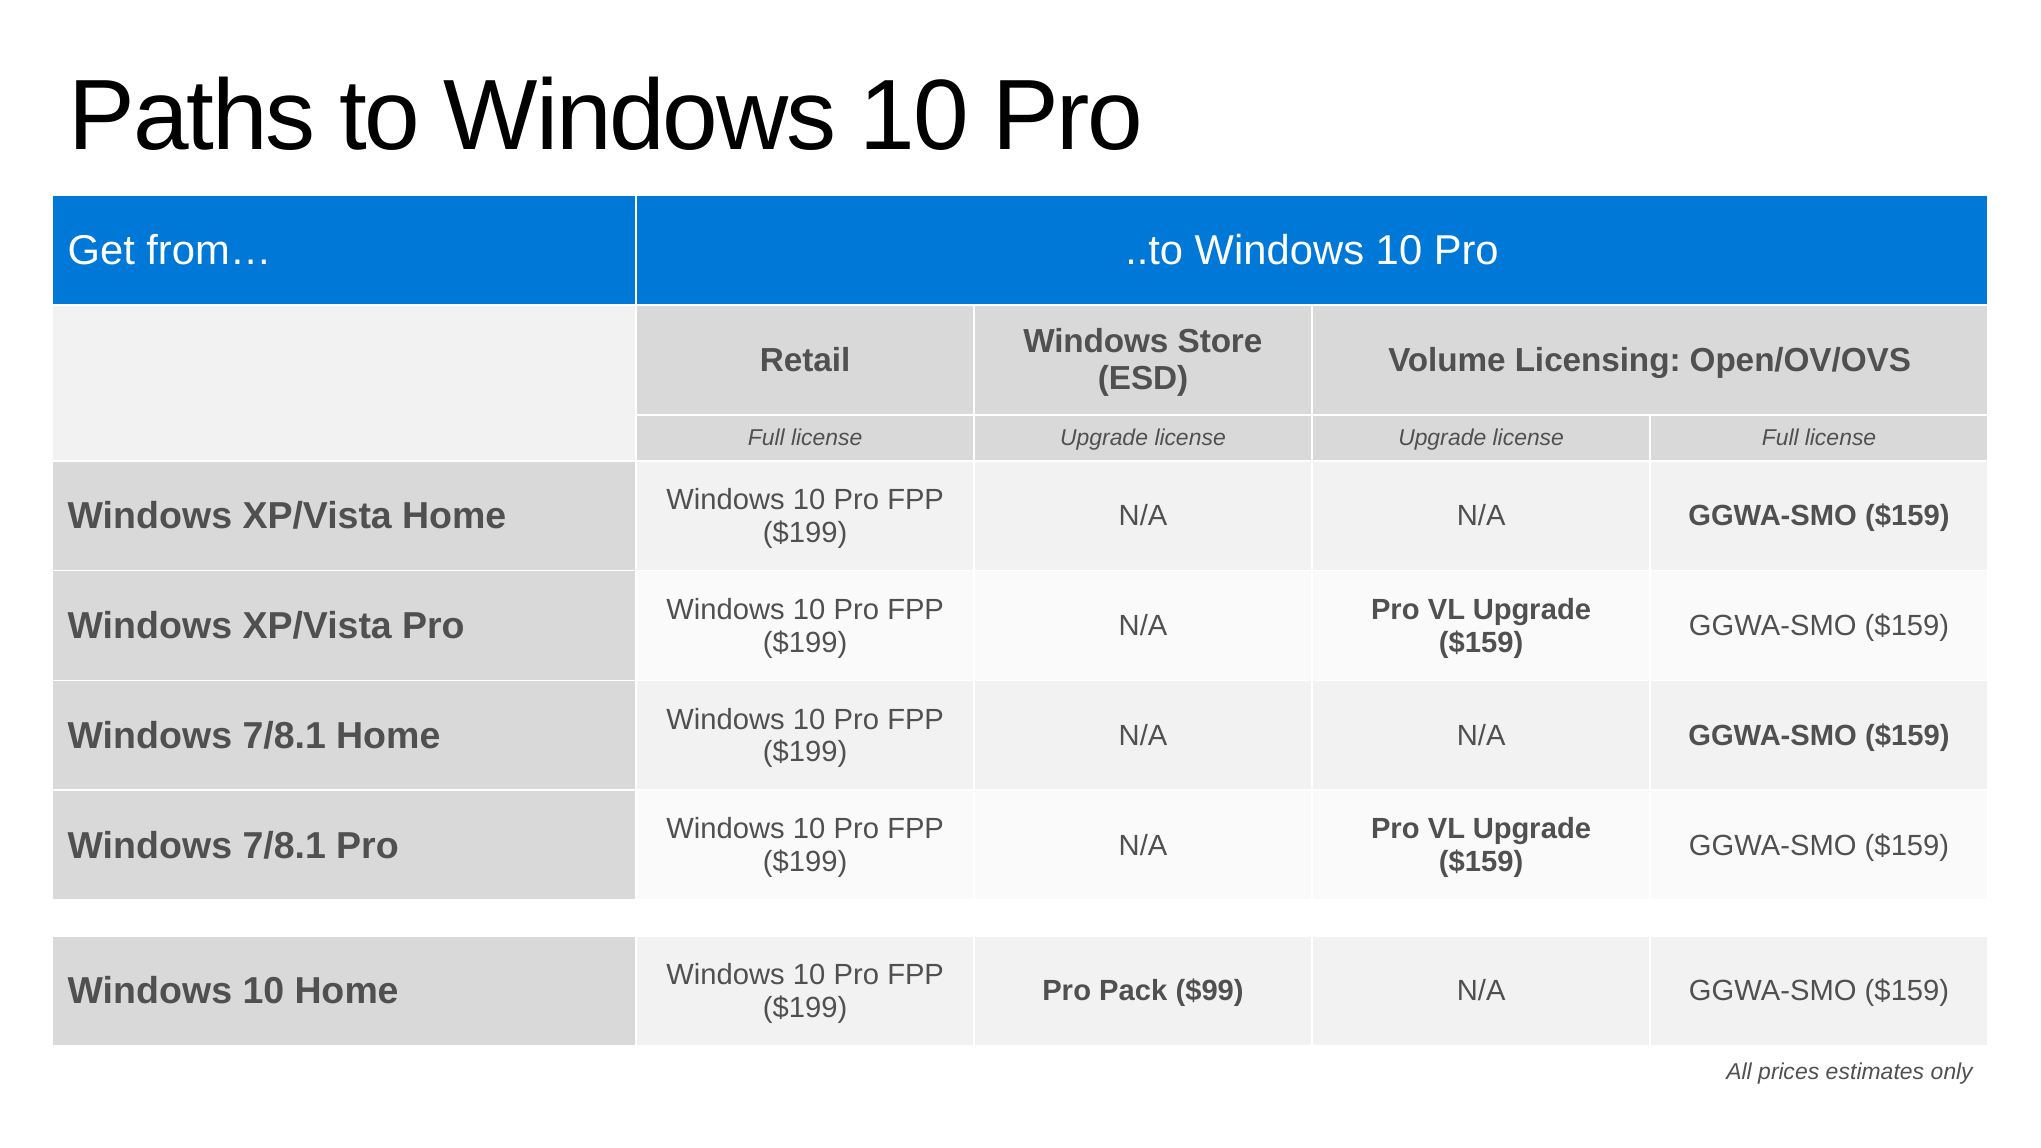

# Paths to Windows 10 Pro
| Get from… | ..to Windows 10 Pro |  |  |  |
| --- | --- | --- | --- | --- |
|  | Retail | Windows Store (ESD) | Volume Licensing: Open/OV/OVS |  |
|  | Full license | Upgrade license | Upgrade license | Full license |
| Windows XP/Vista Home | Windows 10 Pro FPP ($199) | N/A | N/A | GGWA-SMO ($159) |
| Windows XP/Vista Pro | Windows 10 Pro FPP ($199) | N/A | Pro VL Upgrade ($159) | GGWA-SMO ($159) |
| Windows 7/8.1 Home | Windows 10 Pro FPP ($199) | N/A | N/A | GGWA-SMO ($159) |
| Windows 7/8.1 Pro | Windows 10 Pro FPP ($199) | N/A | Pro VL Upgrade ($159) | GGWA-SMO ($159) |
|  |  |  |  |  |
| Windows 10 Home | Windows 10 Pro FPP ($199) | Pro Pack ($99) | N/A | GGWA-SMO ($159) |
|  | All prices estimates only |  |  |  |